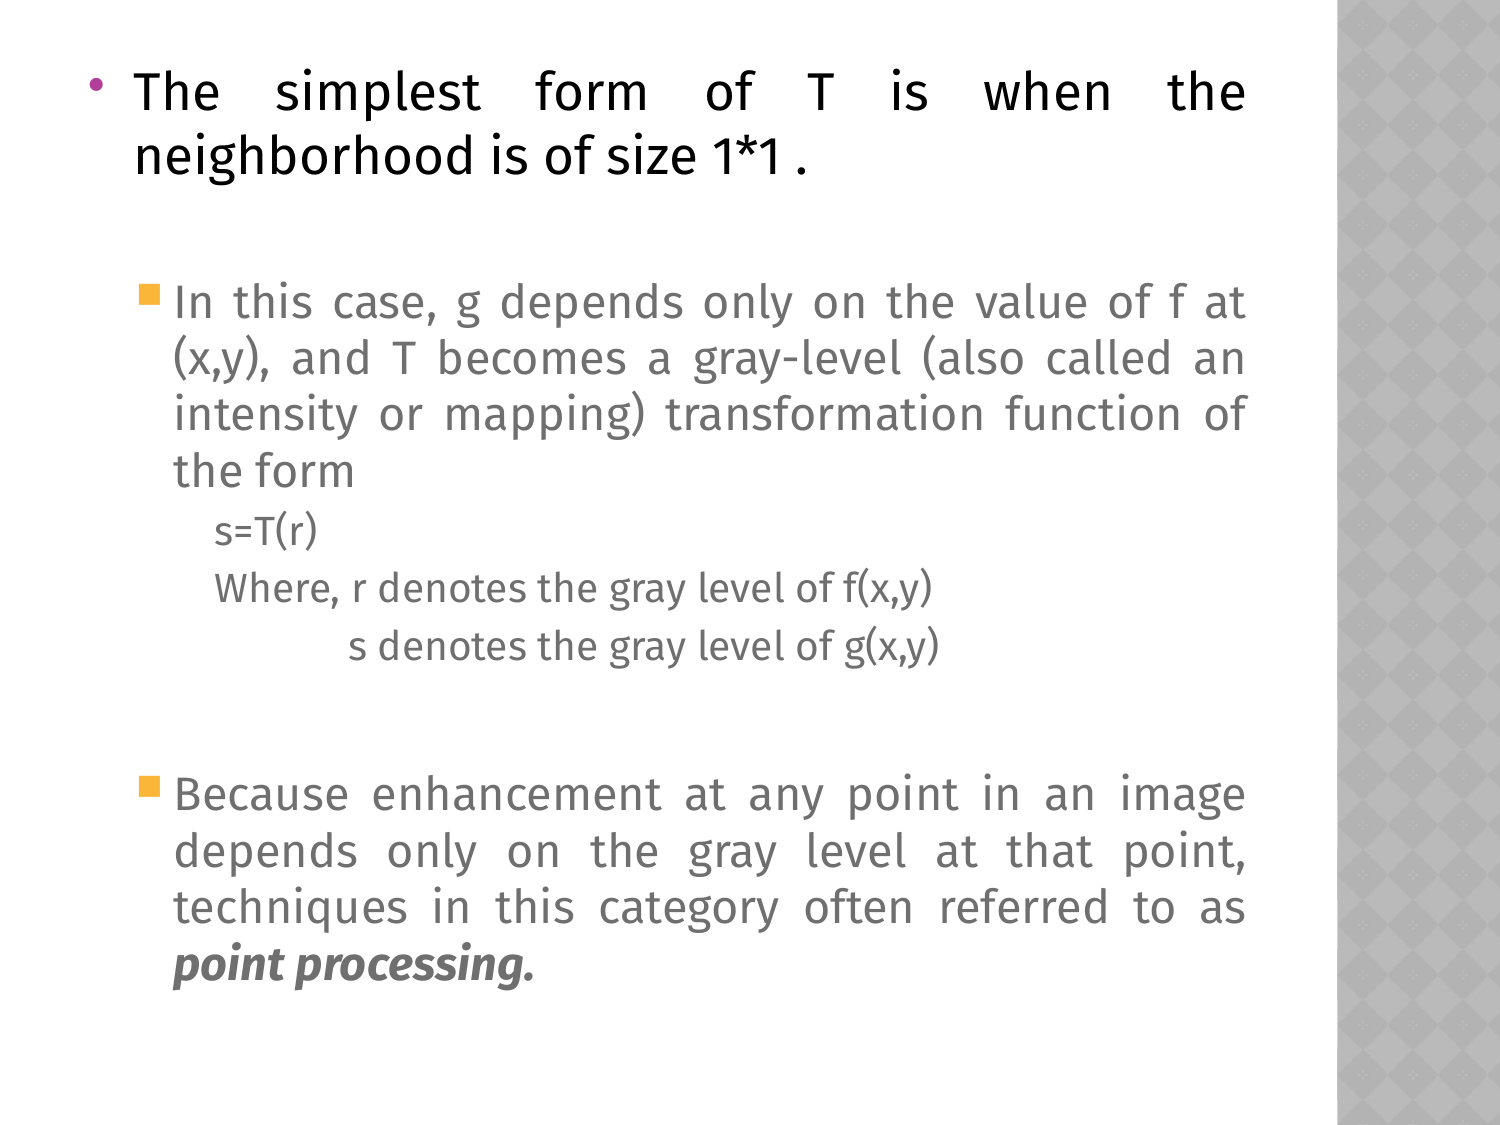

The simplest form of T is when the neighborhood is of size 1*1 .

In this case, g depends only on the value of f at (x,y), and T becomes a gray-level (also called an intensity or mapping) transformation function of the form
s=T(r)
Where, r denotes the gray level of f(x,y)
 	         s denotes the gray level of g(x,y)

Because enhancement at any point in an image depends only on the gray level at that point, techniques in this category often referred to as point processing.